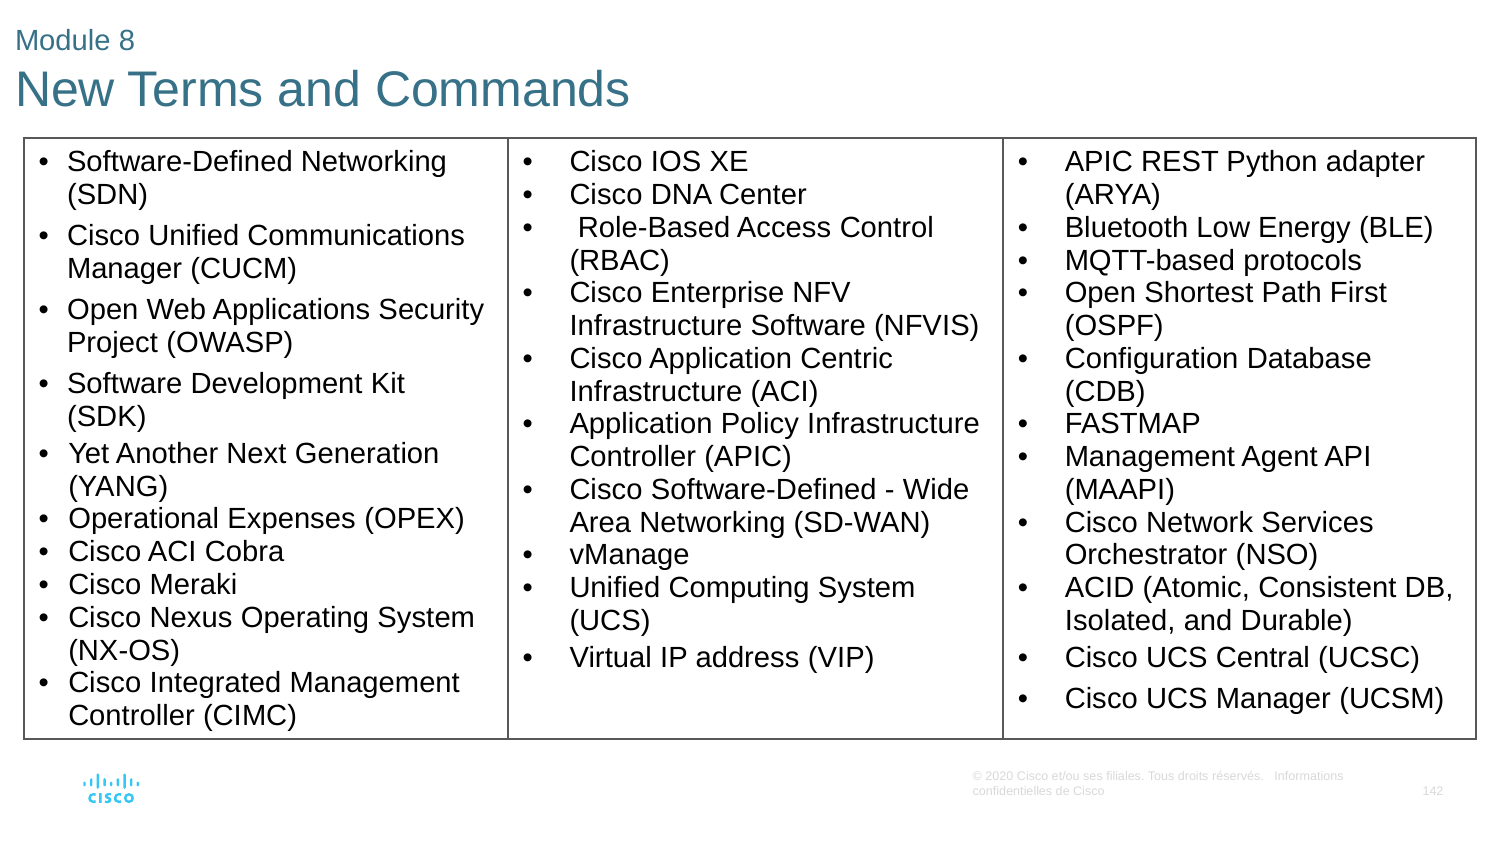

# Module 8 New Terms and Commands
| Software-Defined Networking (SDN) Cisco Unified Communications Manager (CUCM) Open Web Applications Security Project (OWASP) Software Development Kit (SDK) Yet Another Next Generation (YANG) Operational Expenses (OPEX) Cisco ACI Cobra Cisco Meraki Cisco Nexus Operating System (NX-OS) Cisco Integrated Management Controller (CIMC) | Cisco IOS XE Cisco DNA Center Role-Based Access Control (RBAC) Cisco Enterprise NFV Infrastructure Software (NFVIS) Cisco Application Centric Infrastructure (ACI) Application Policy Infrastructure Controller (APIC) Cisco Software-Defined - Wide Area Networking (SD-WAN)  vManage Unified Computing System (UCS) Virtual IP address (VIP) | APIC REST Python adapter (ARYA) Bluetooth Low Energy (BLE) MQTT-based protocols Open Shortest Path First (OSPF) Configuration Database (CDB) FASTMAP Management Agent API (MAAPI) Cisco Network Services Orchestrator (NSO) ACID (Atomic, Consistent DB, Isolated, and Durable)  Cisco UCS Central (UCSC) Cisco UCS Manager (UCSM) |
| --- | --- | --- |